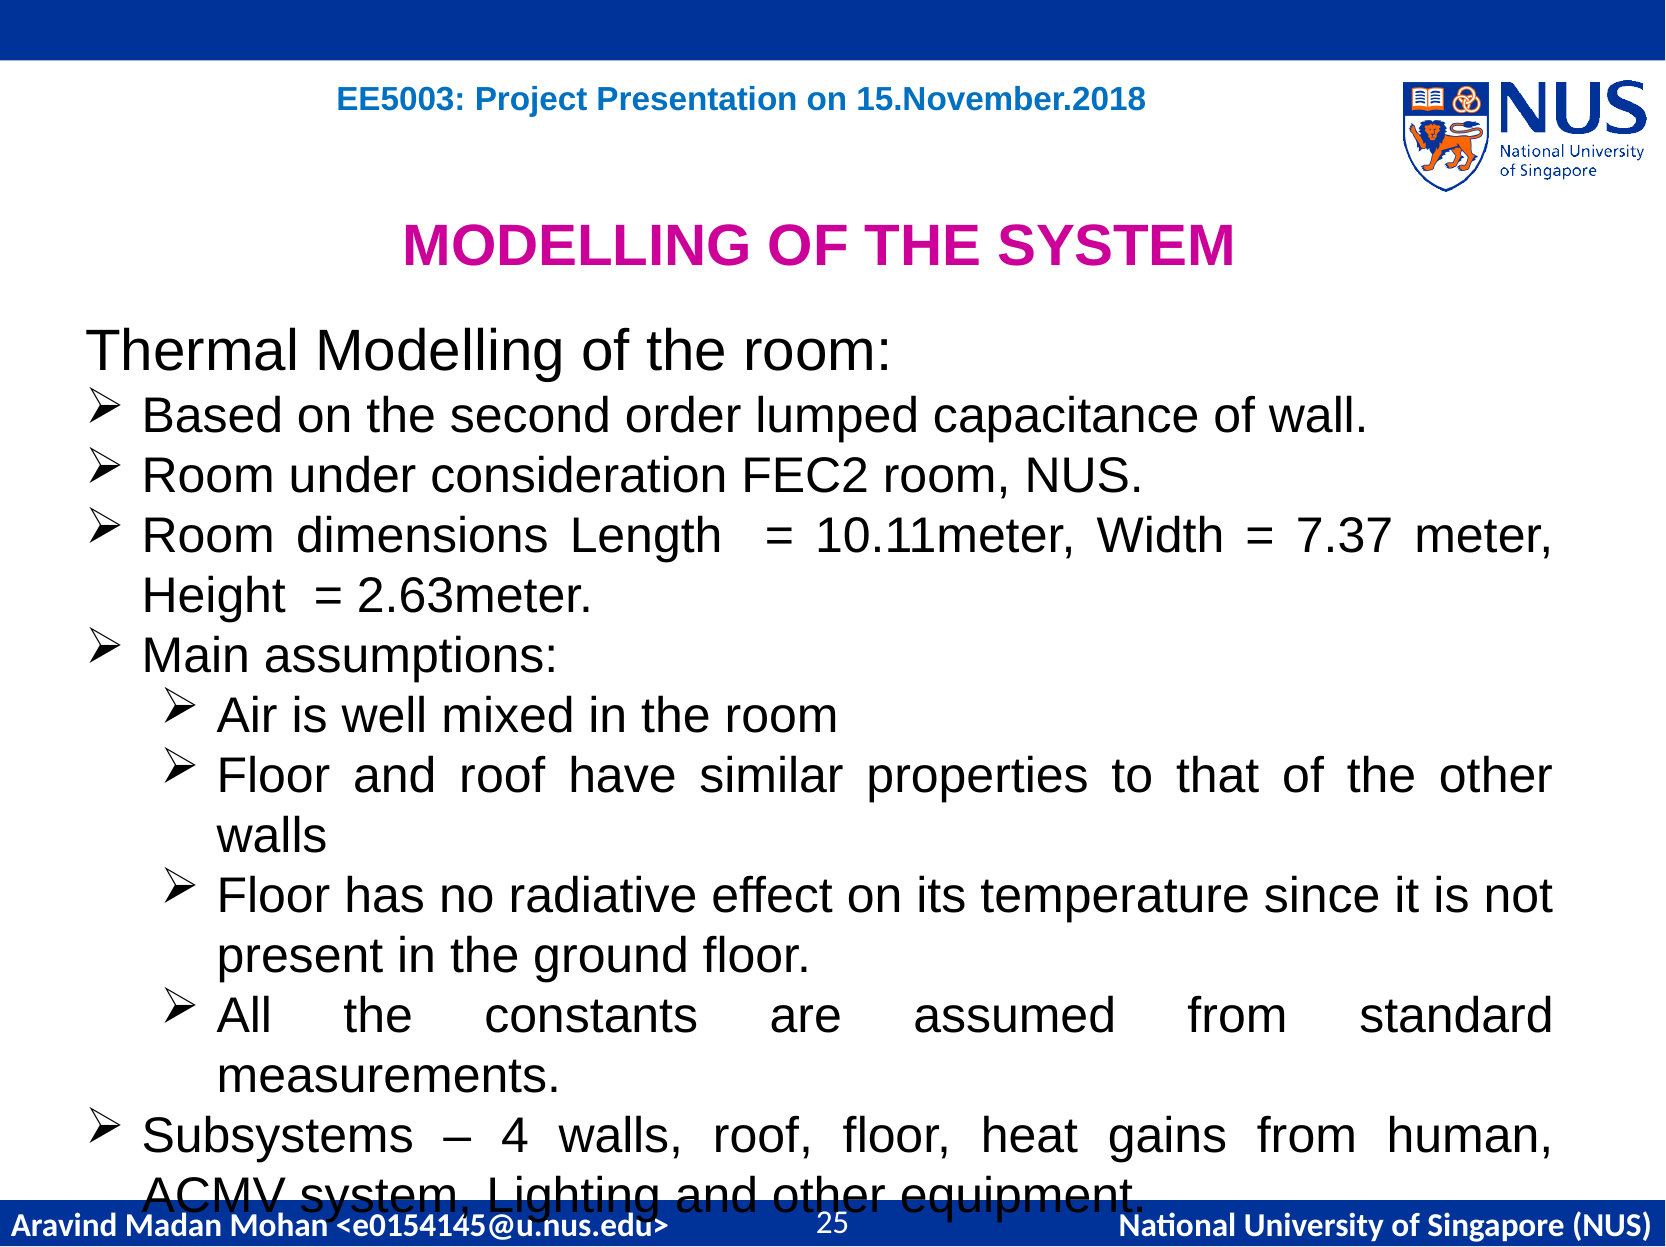

Modelling of the System
Thermal Modelling of the room:
Based on the second order lumped capacitance of wall.
Room under consideration FEC2 room, NUS.
Room dimensions Length  = 10.11meter, Width = 7.37 meter, Height  = 2.63meter.
Main assumptions:
Air is well mixed in the room
Floor and roof have similar properties to that of the other walls
Floor has no radiative effect on its temperature since it is not present in the ground floor.
All the constants are assumed from standard measurements.
Subsystems – 4 walls, roof, floor, heat gains from human, ACMV system, Lighting and other equipment.

25